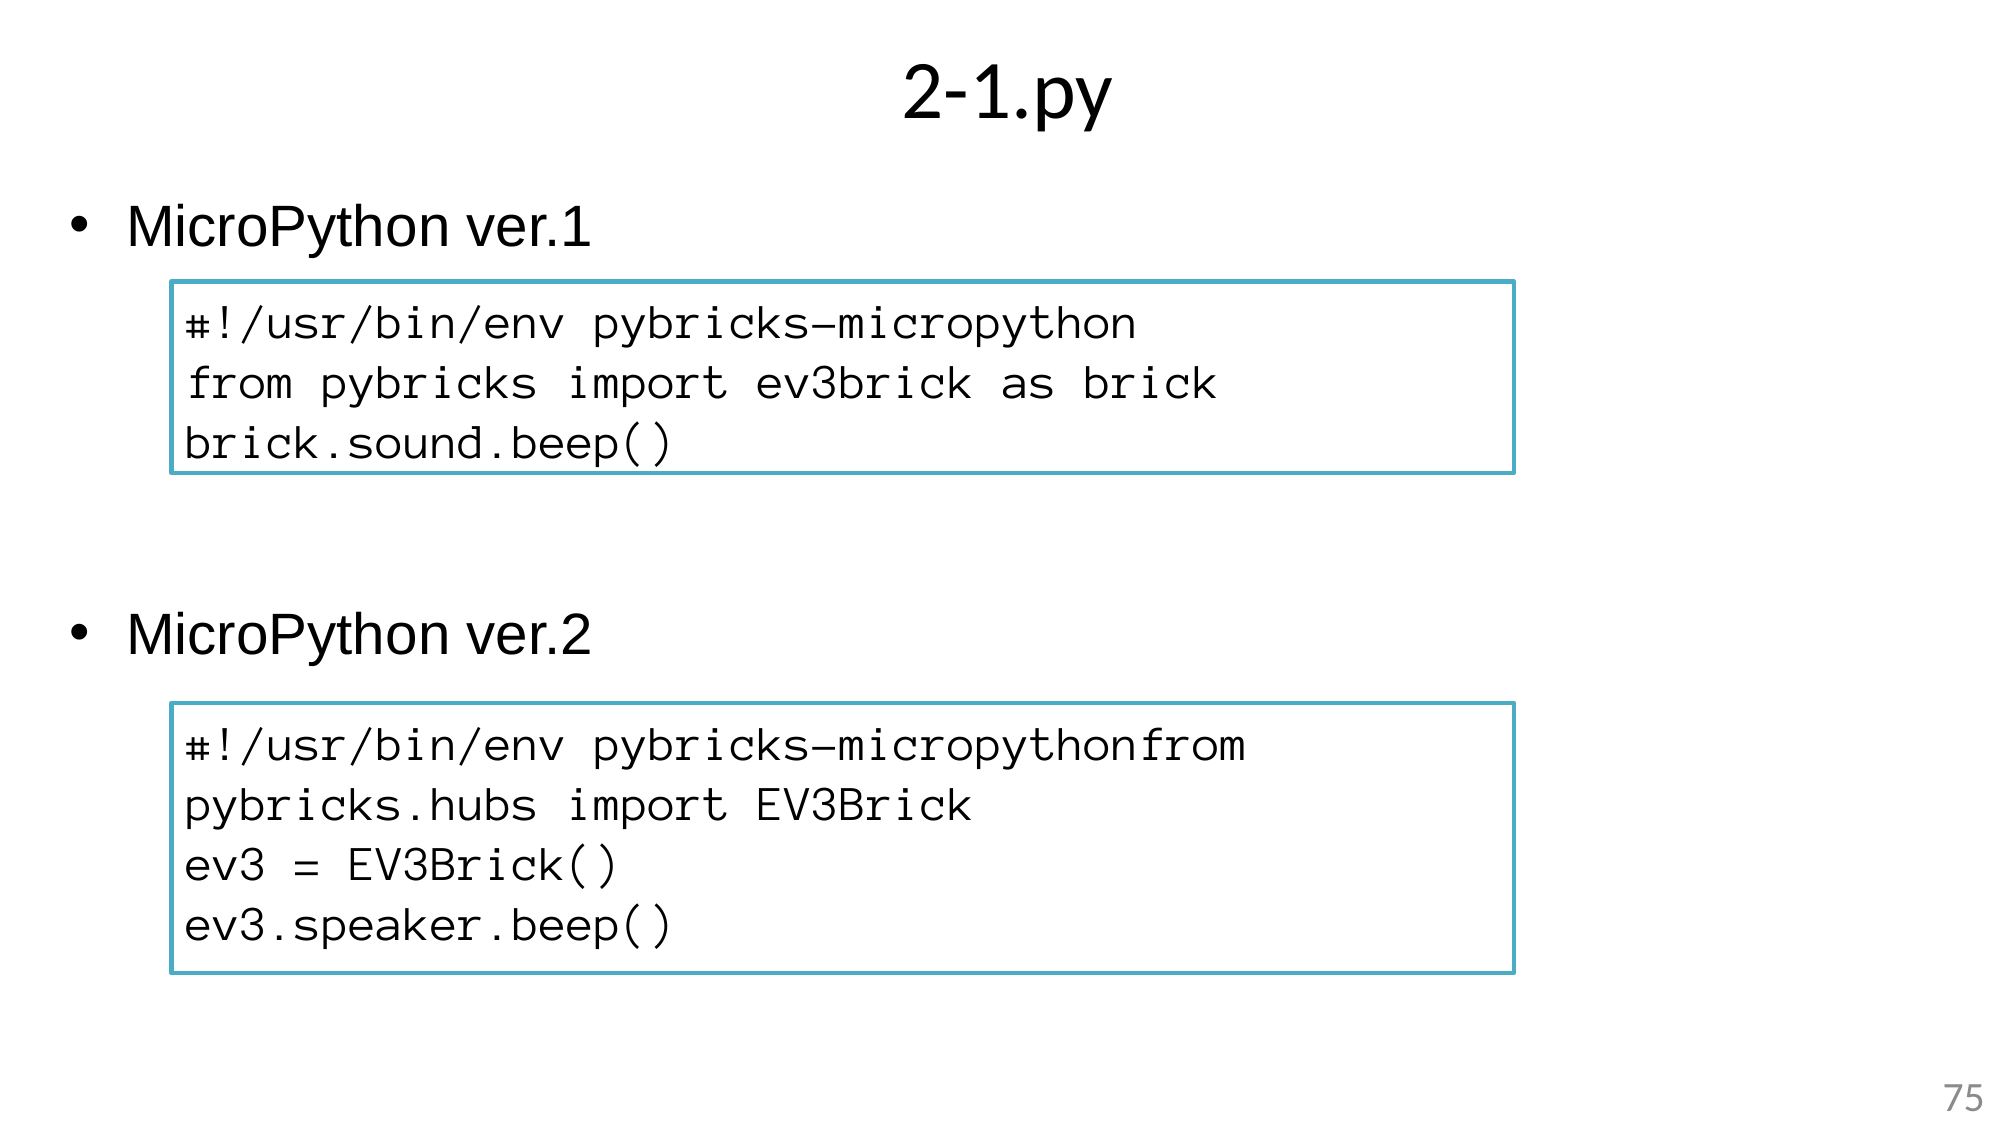

# 2-1.py
MicroPython ver.1

MicroPython ver.2
#!/usr/bin/env pybricks-micropython
from pybricks import ev3brick as brick
brick.sound.beep()
#!/usr/bin/env pybricks-micropythonfrom pybricks.hubs import EV3Brick
ev3 = EV3Brick()
ev3.speaker.beep()
75